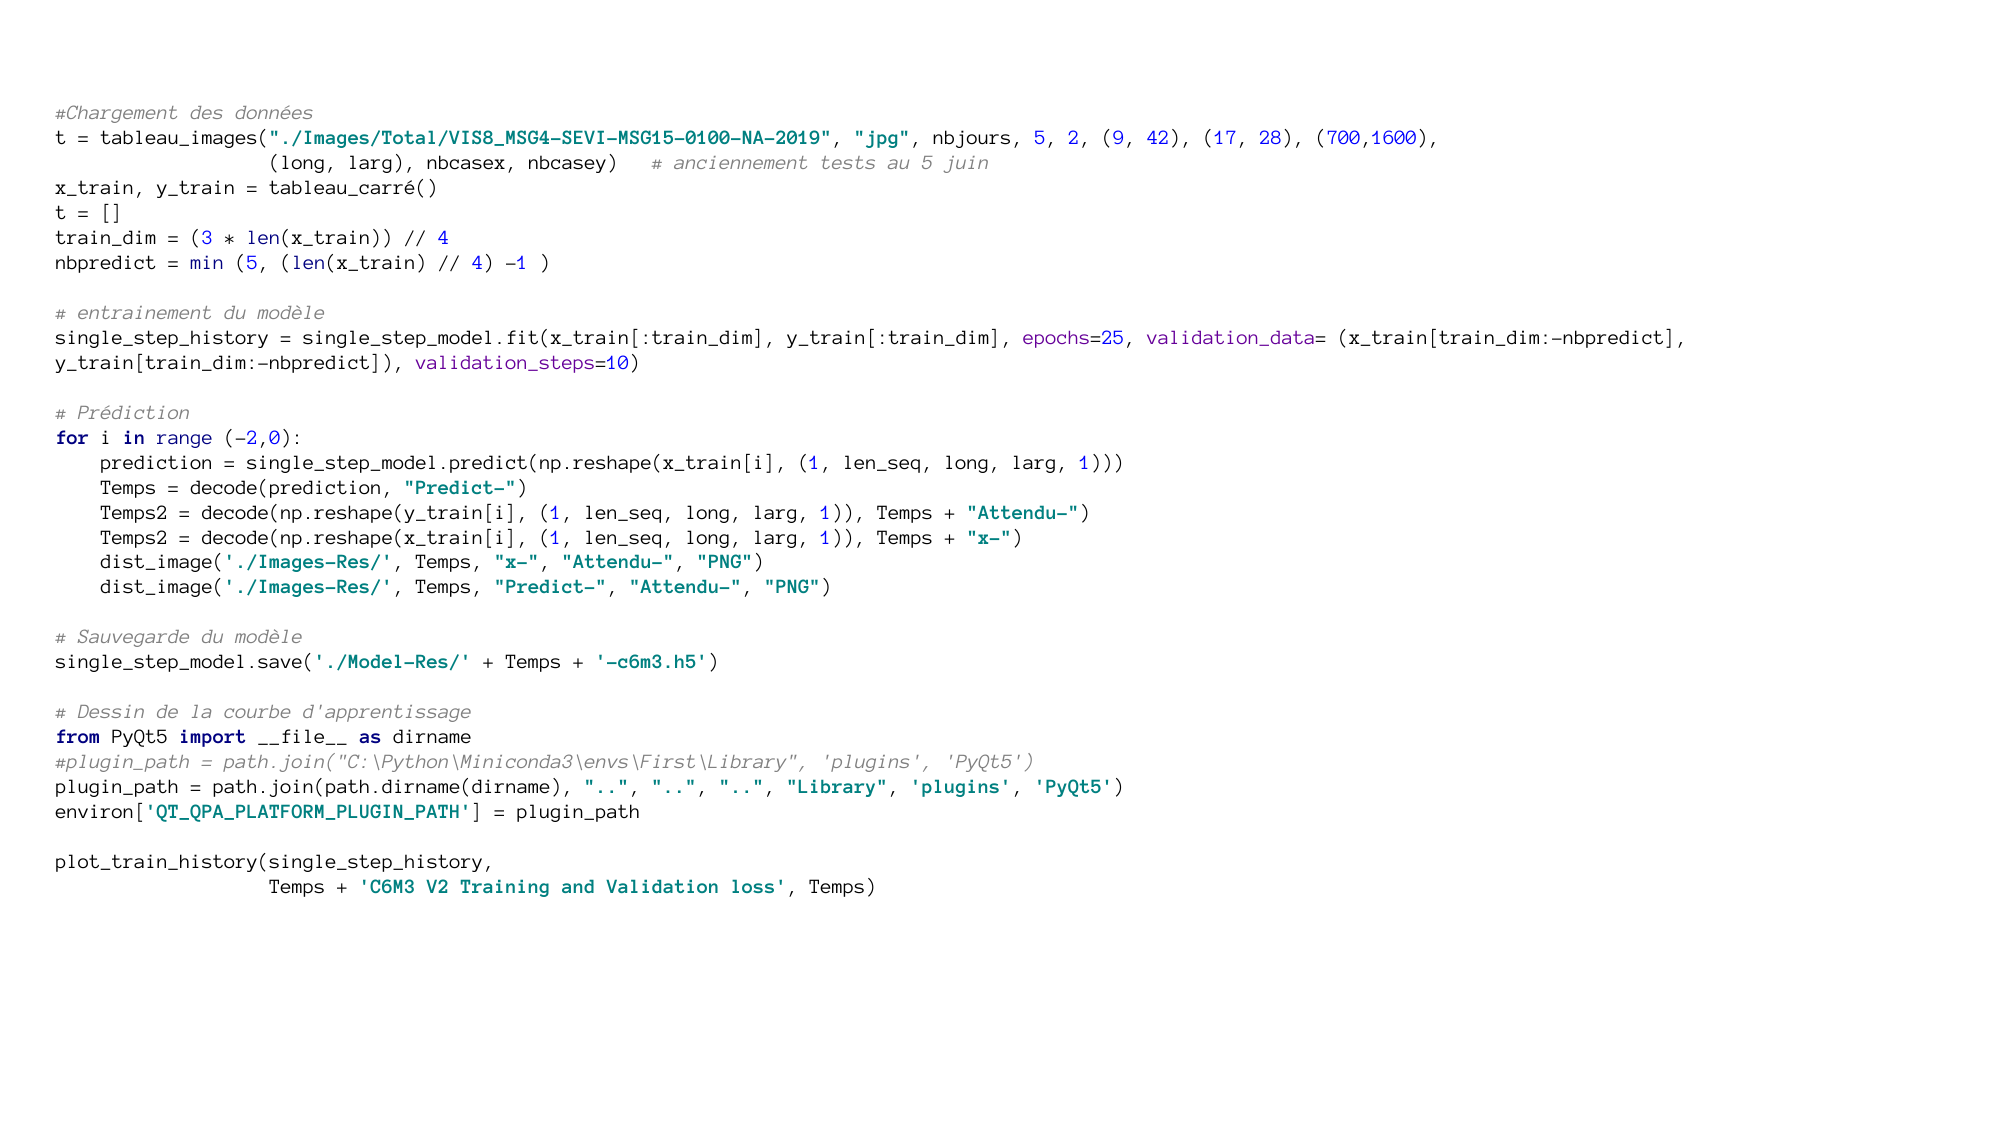

#Chargement des données
t = tableau_images("./Images/Total/VIS8_MSG4-SEVI-MSG15-0100-NA-2019", "jpg", nbjours, 5, 2, (9, 42), (17, 28), (700,1600),
                   (long, larg), nbcasex, nbcasey)   # anciennement tests au 5 juin
x_train, y_train = tableau_carré()
t = []
train_dim = (3 * len(x_train)) // 4
nbpredict = min (5, (len(x_train) // 4) -1 )
# entrainement du modèle
single_step_history = single_step_model.fit(x_train[:train_dim], y_train[:train_dim], epochs=25, validation_data= (x_train[train_dim:-nbpredict], y_train[train_dim:-nbpredict]), validation_steps=10)
# Prédiction
for i in range (-2,0):
    prediction = single_step_model.predict(np.reshape(x_train[i], (1, len_seq, long, larg, 1)))
    Temps = decode(prediction, "Predict-")
    Temps2 = decode(np.reshape(y_train[i], (1, len_seq, long, larg, 1)), Temps + "Attendu-")
    Temps2 = decode(np.reshape(x_train[i], (1, len_seq, long, larg, 1)), Temps + "x-")
    dist_image('./Images-Res/', Temps, "x-", "Attendu-", "PNG")
    dist_image('./Images-Res/', Temps, "Predict-", "Attendu-", "PNG")
# Sauvegarde du modèle
single_step_model.save('./Model-Res/' + Temps + '-c6m3.h5')
# Dessin de la courbe d'apprentissage
from PyQt5 import __file__ as dirname
#plugin_path = path.join("C:\Python\Miniconda3\envs\First\Library", 'plugins', 'PyQt5')
plugin_path = path.join(path.dirname(dirname), "..", "..", "..", "Library", 'plugins', 'PyQt5')
environ['QT_QPA_PLATFORM_PLUGIN_PATH'] = plugin_path
plot_train_history(single_step_history,
                   Temps + 'C6M3 V2 Training and Validation loss', Temps)